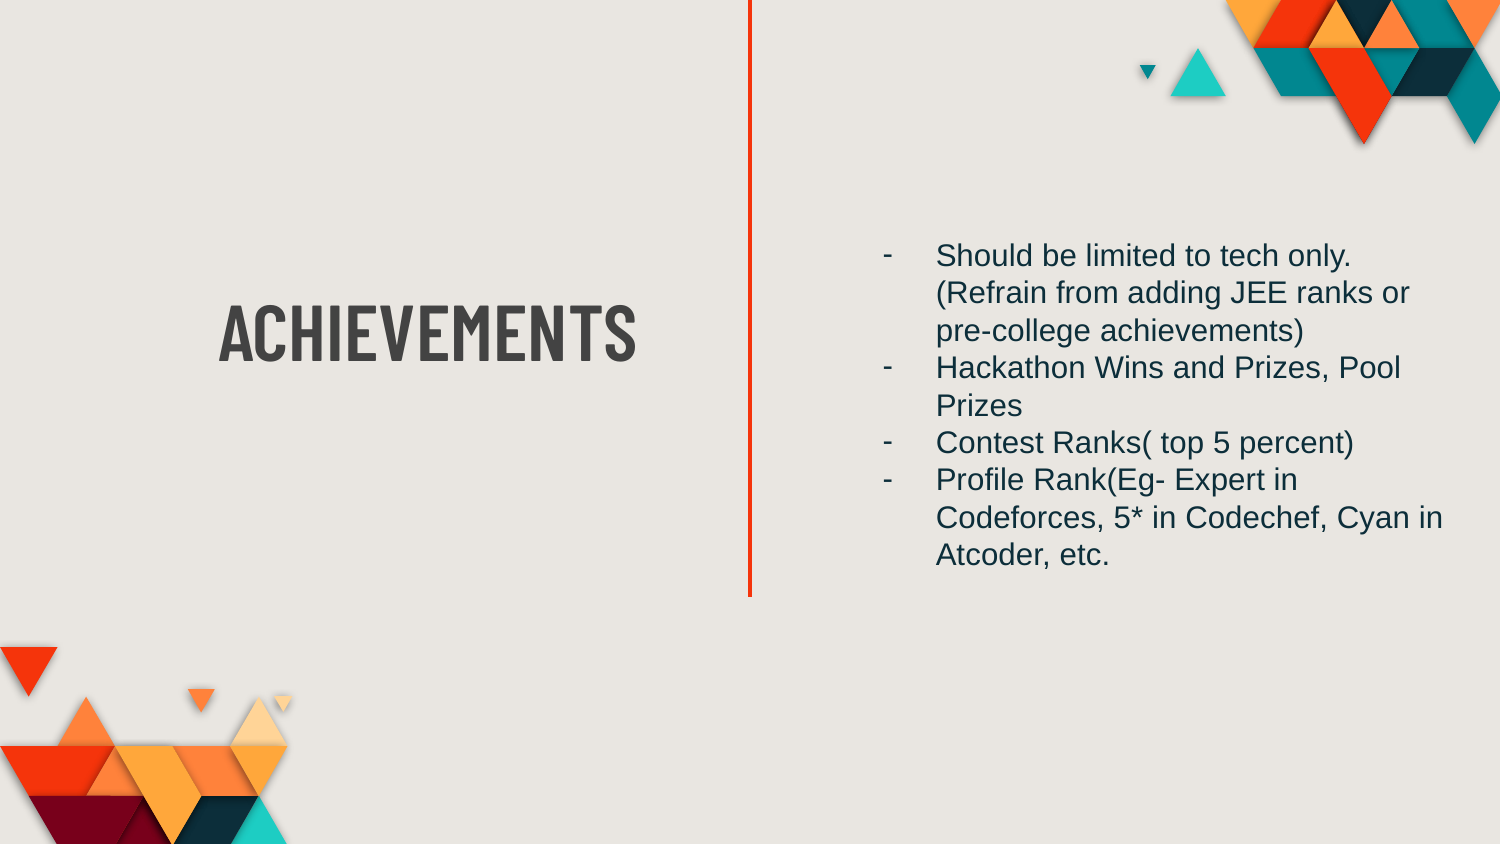

Should be limited to tech only. (Refrain from adding JEE ranks or pre-college achievements)
Hackathon Wins and Prizes, Pool Prizes
Contest Ranks( top 5 percent)
Profile Rank(Eg- Expert in Codeforces, 5* in Codechef, Cyan in Atcoder, etc.
# ACHIEVEMENTS